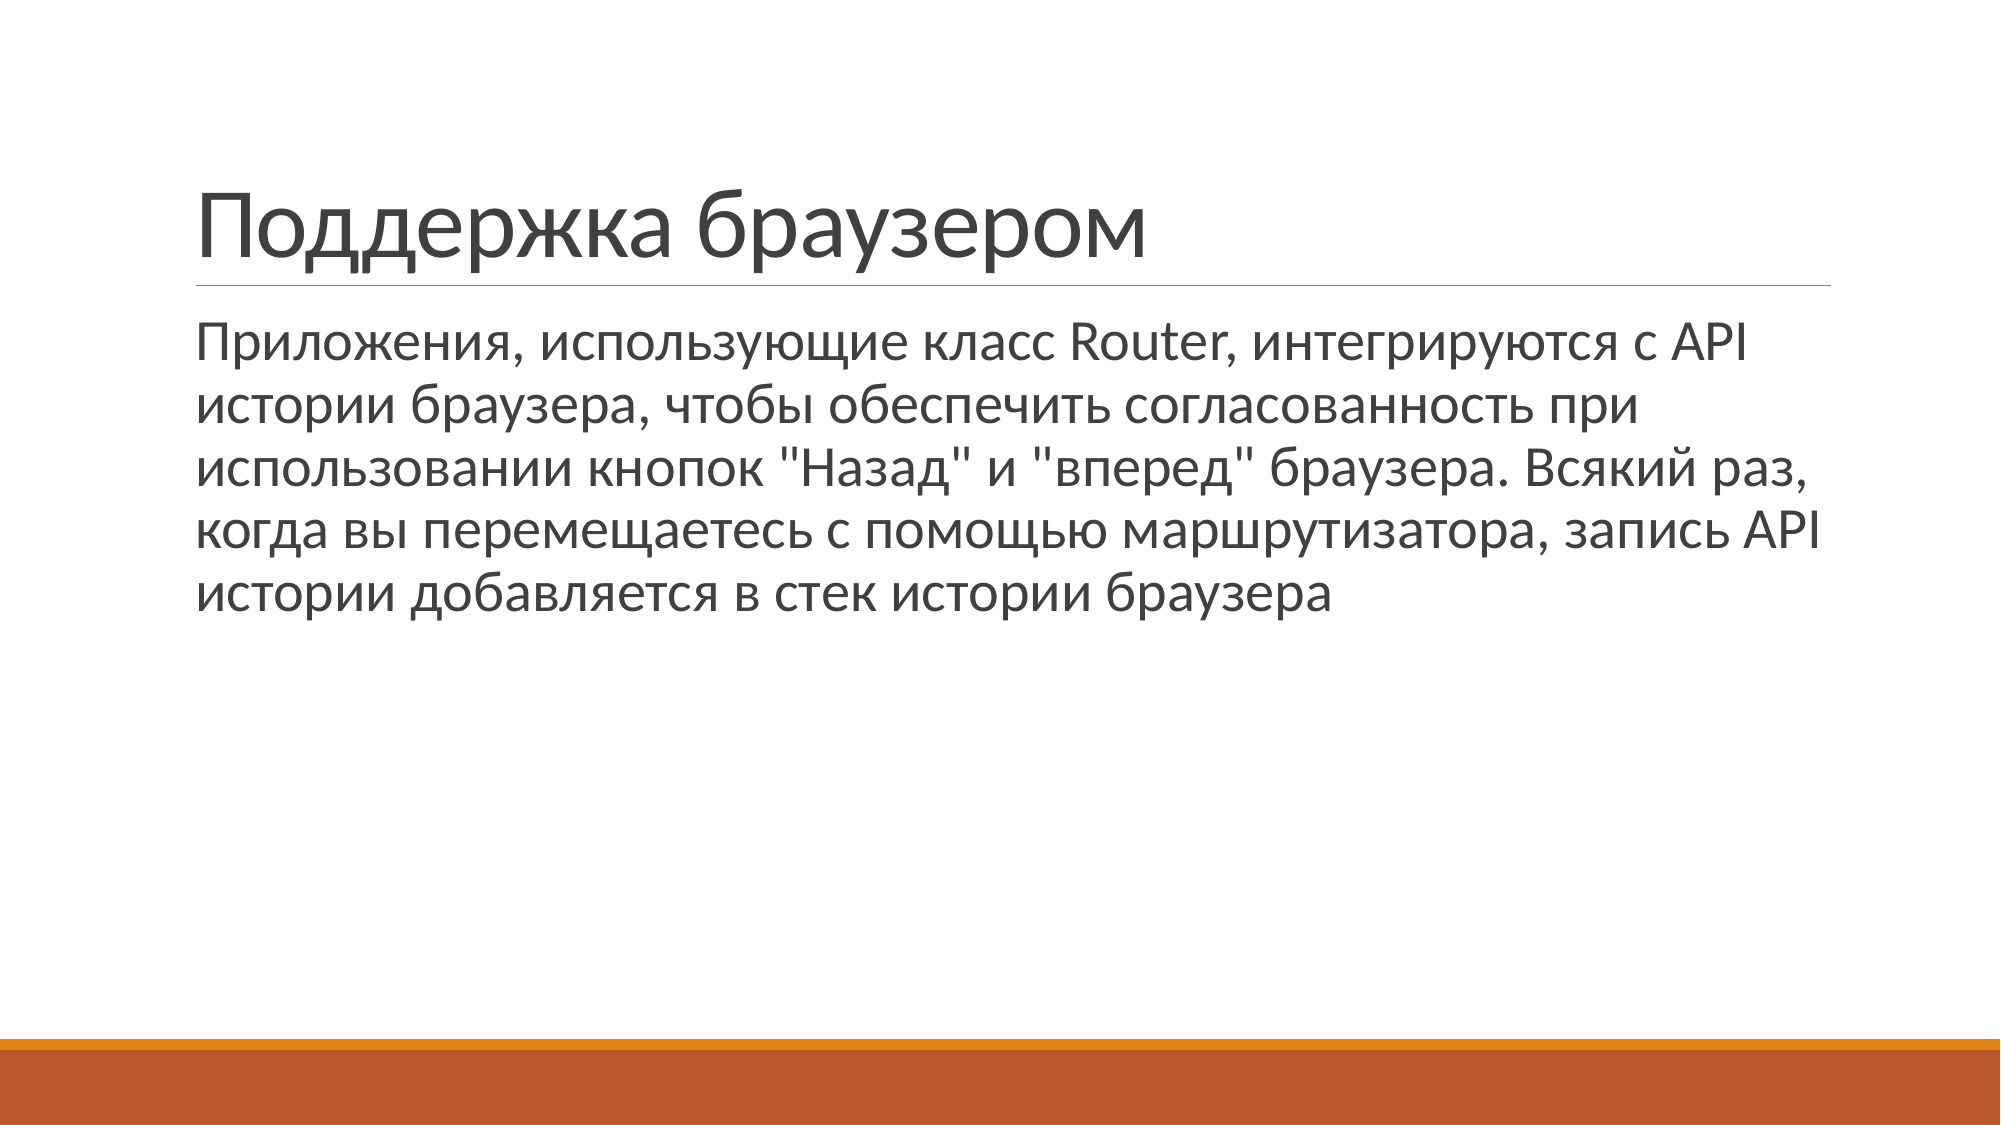

# Поддержка браузером
Приложения, использующие класс Router, интегрируются с API истории браузера, чтобы обеспечить согласованность при использовании кнопок "Назад" и "вперед" браузера. Всякий раз, когда вы перемещаетесь с помощью маршрутизатора, запись API истории добавляется в стек истории браузера